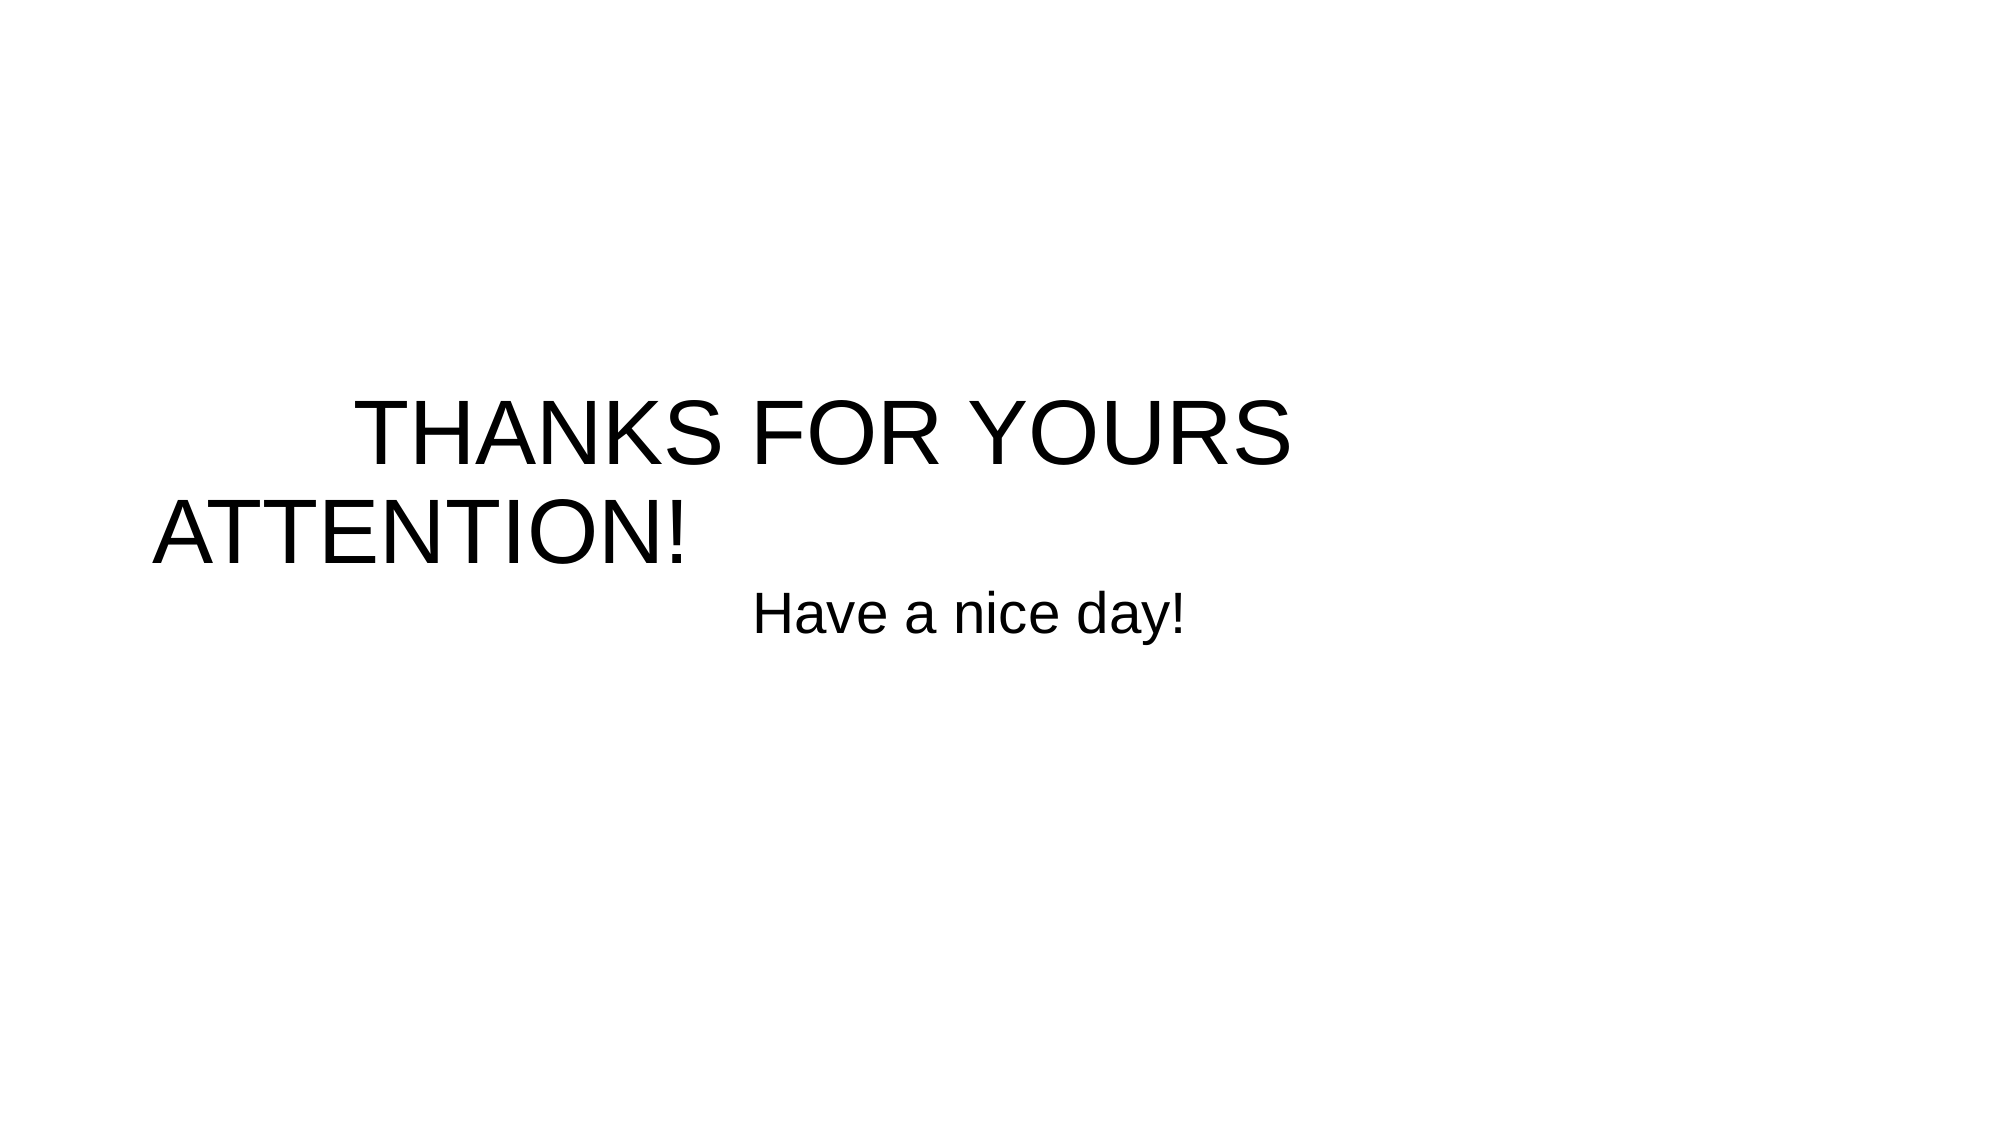

# THANKS FOR YOURS ATTENTION! Have a nice day!